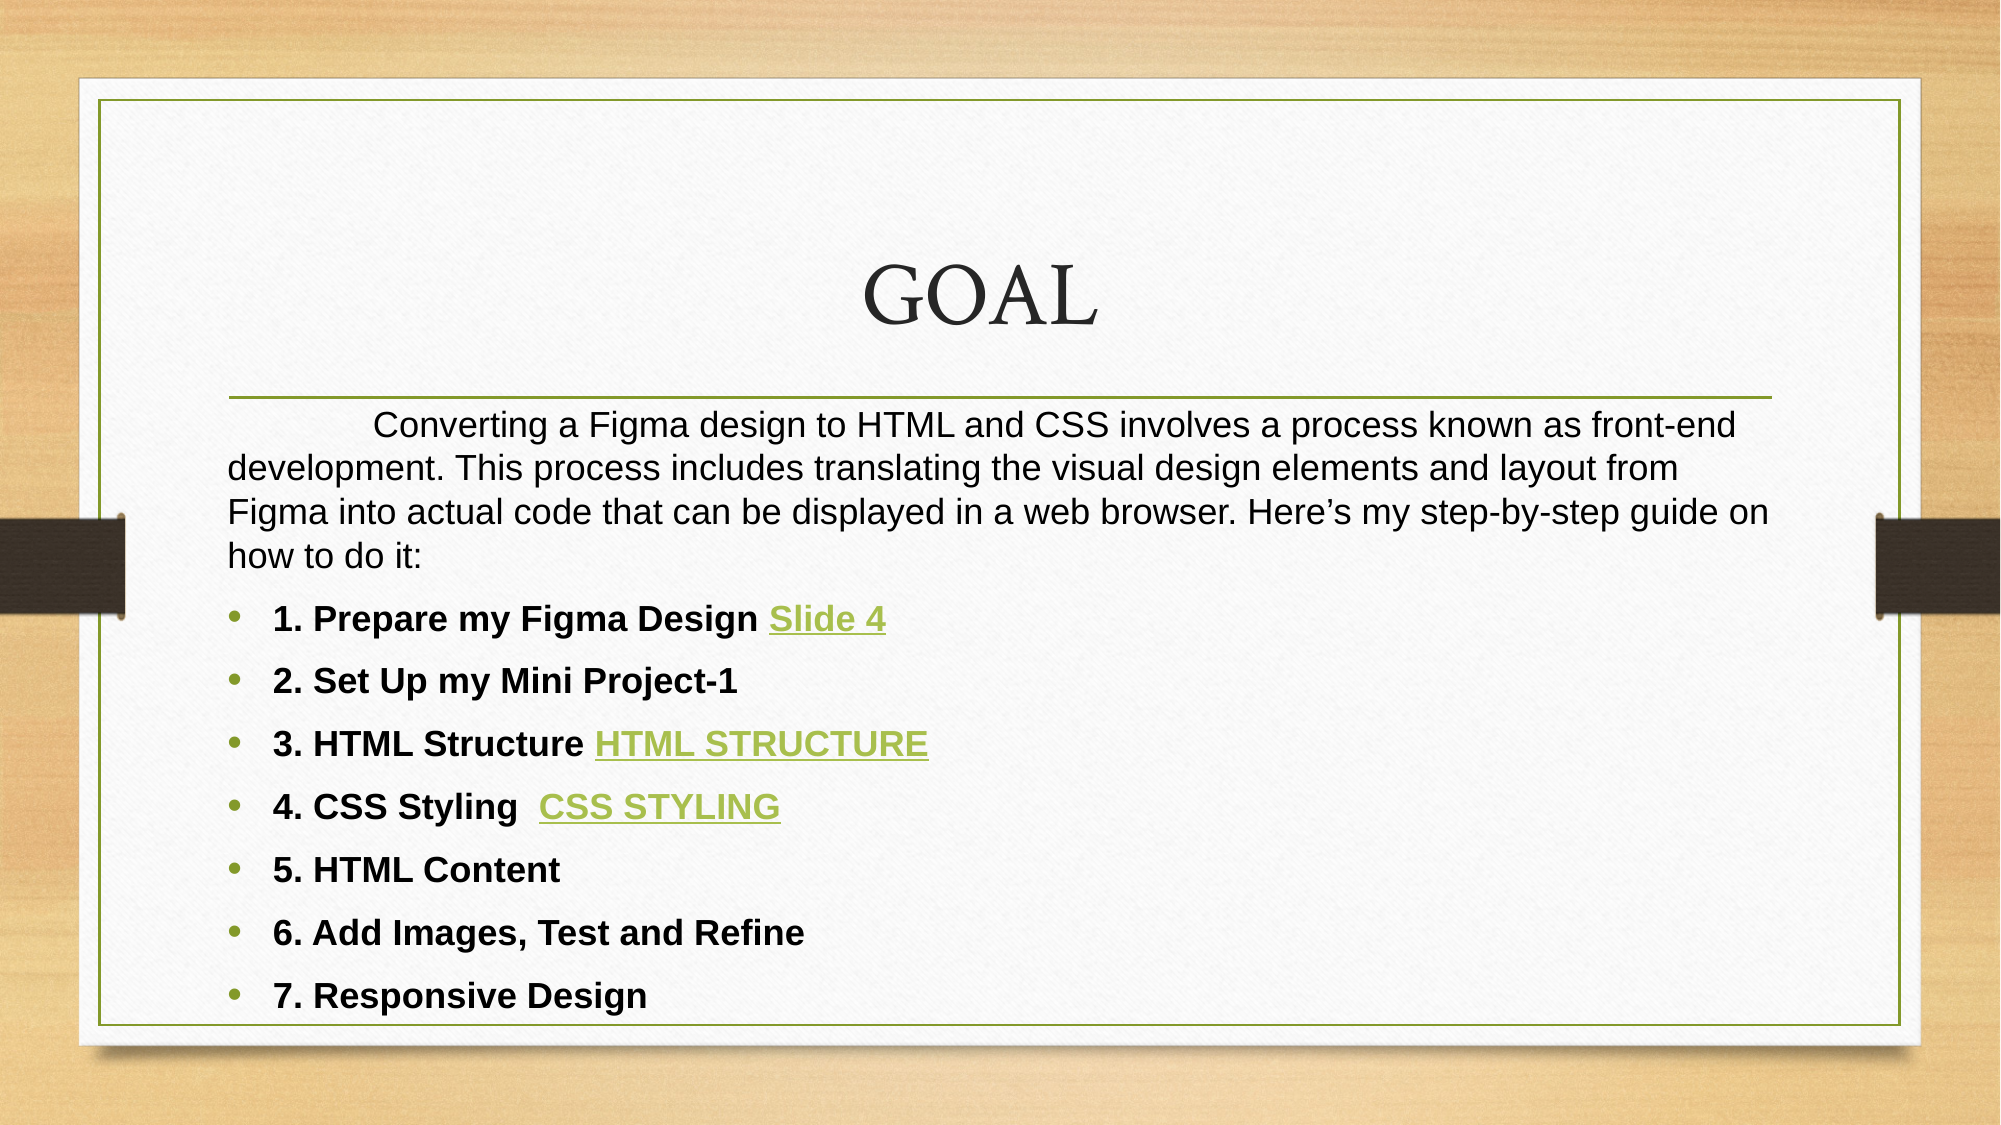

# GOAL
	Converting a Figma design to HTML and CSS involves a process known as front-end development. This process includes translating the visual design elements and layout from Figma into actual code that can be displayed in a web browser. Here’s my step-by-step guide on how to do it:
1. Prepare my Figma Design Slide 4
2. Set Up my Mini Project-1
3. HTML Structure HTML STRUCTURE
4. CSS Styling  CSS STYLING
5. HTML Content
6. Add Images, Test and Refine
7. Responsive Design